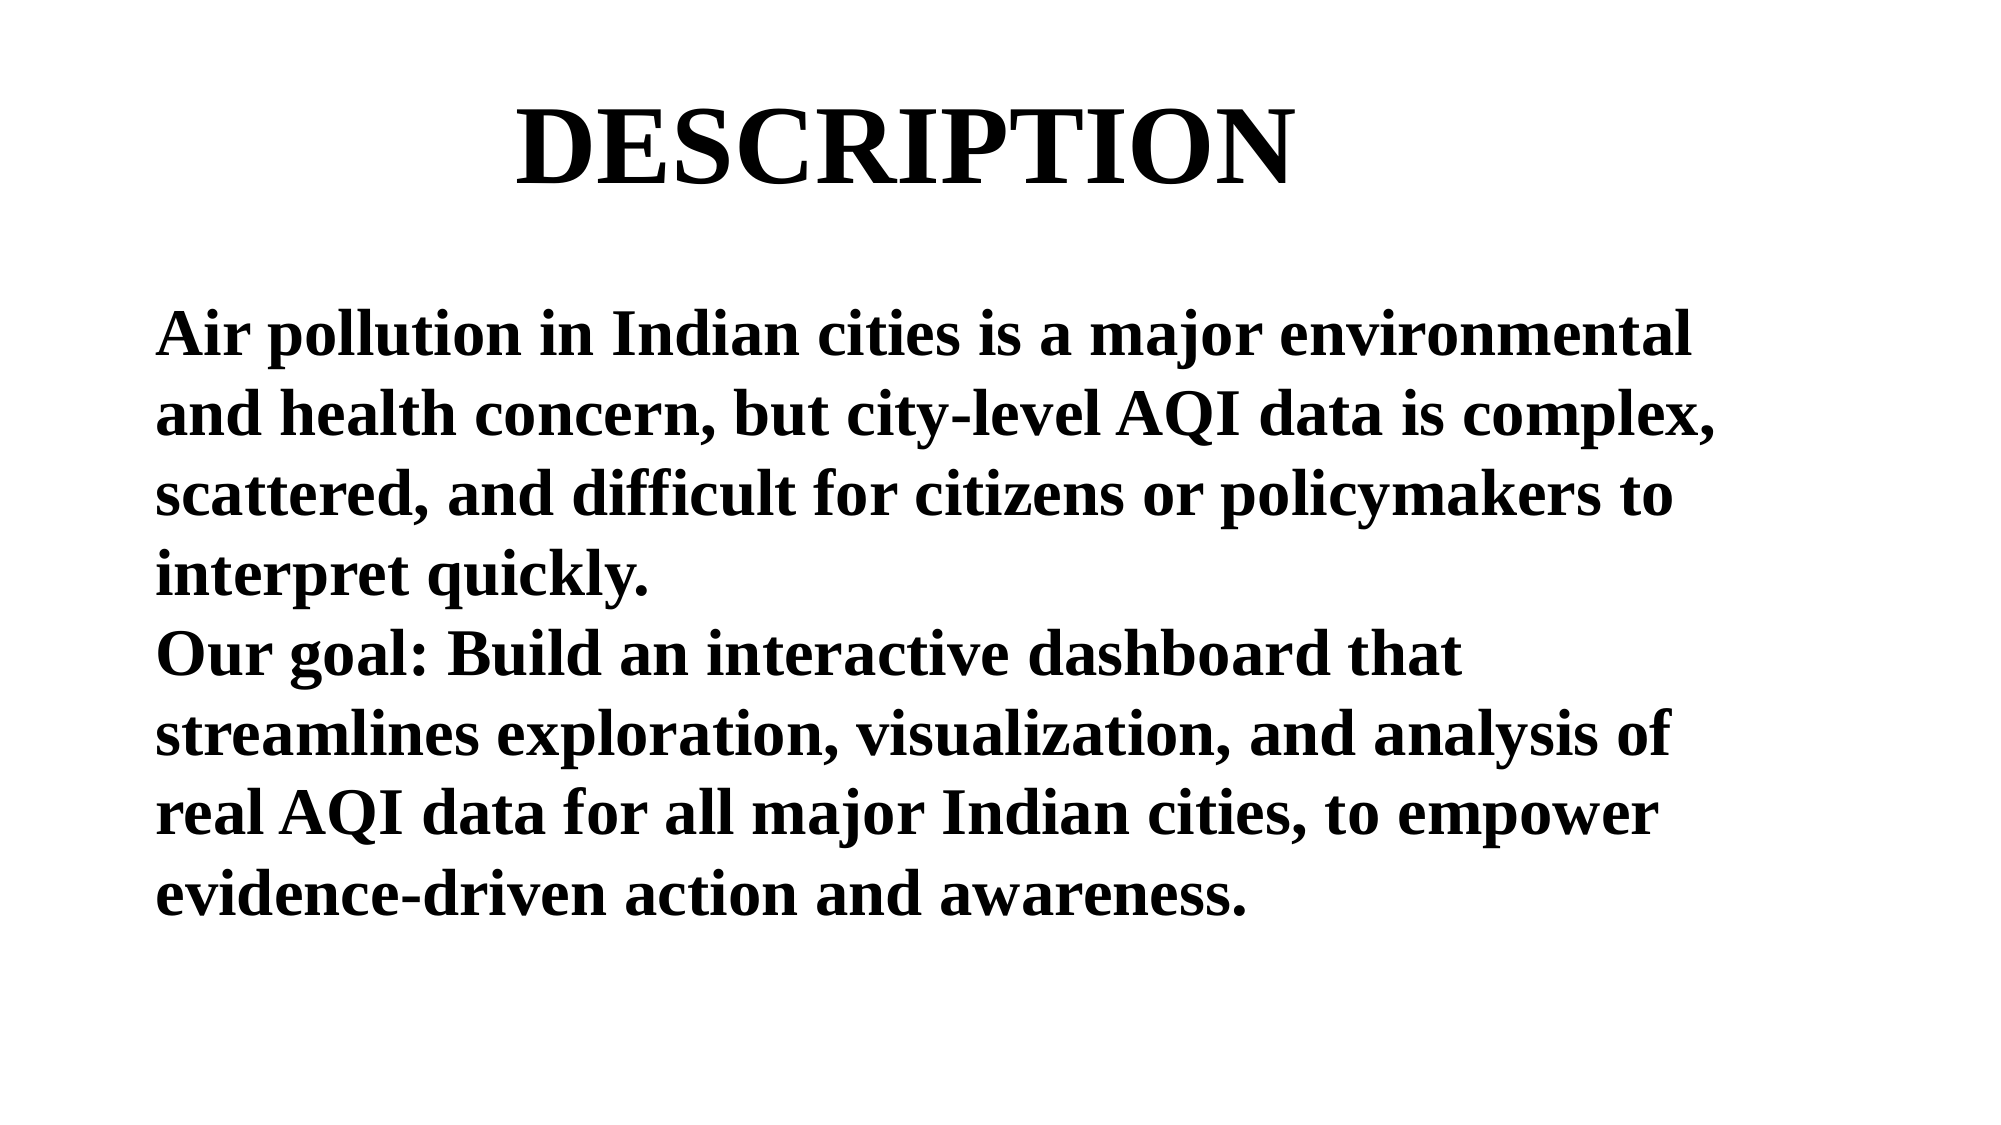

DESCRIPTION
Air pollution in Indian cities is a major environmental and health concern, but city-level AQI data is complex, scattered, and difficult for citizens or policymakers to interpret quickly.
Our goal: Build an interactive dashboard that streamlines exploration, visualization, and analysis of real AQI data for all major Indian cities, to empower evidence-driven action and awareness.